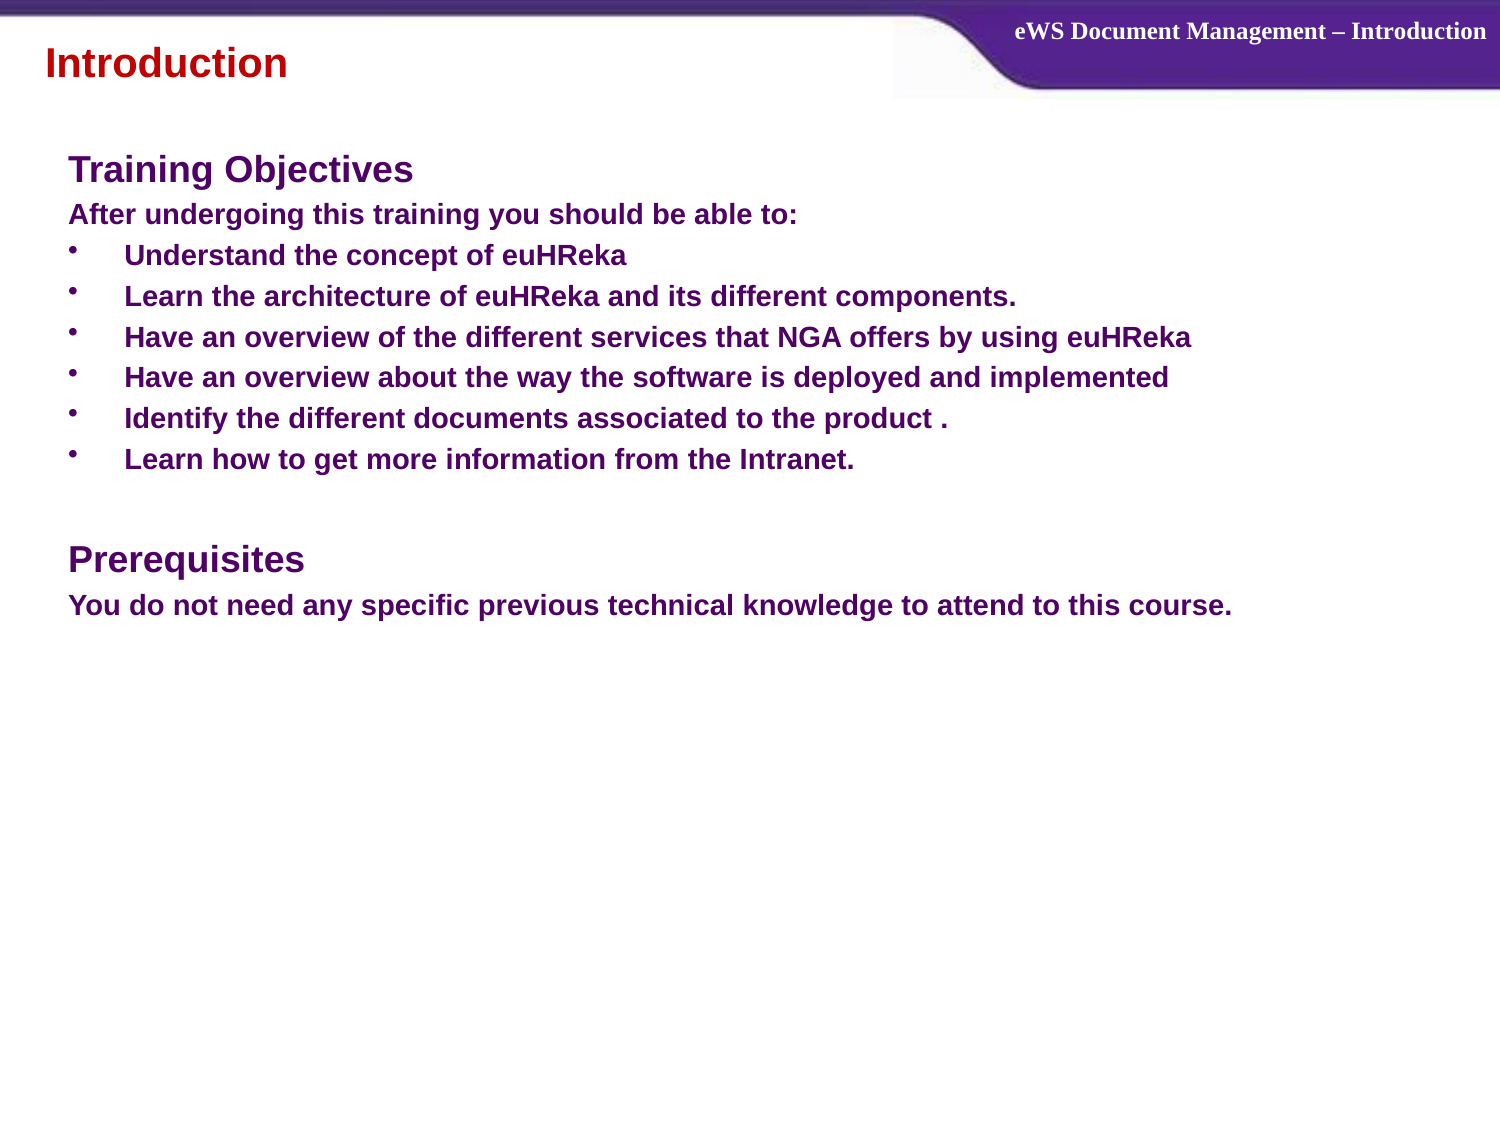

eWS Document Management – Introduction
# Introduction
Training Objectives
After undergoing this training you should be able to:
Understand the concept of euHReka
Learn the architecture of euHReka and its different components.
Have an overview of the different services that NGA offers by using euHReka
Have an overview about the way the software is deployed and implemented
Identify the different documents associated to the product .
Learn how to get more information from the Intranet.

Prerequisites
You do not need any specific previous technical knowledge to attend to this course.